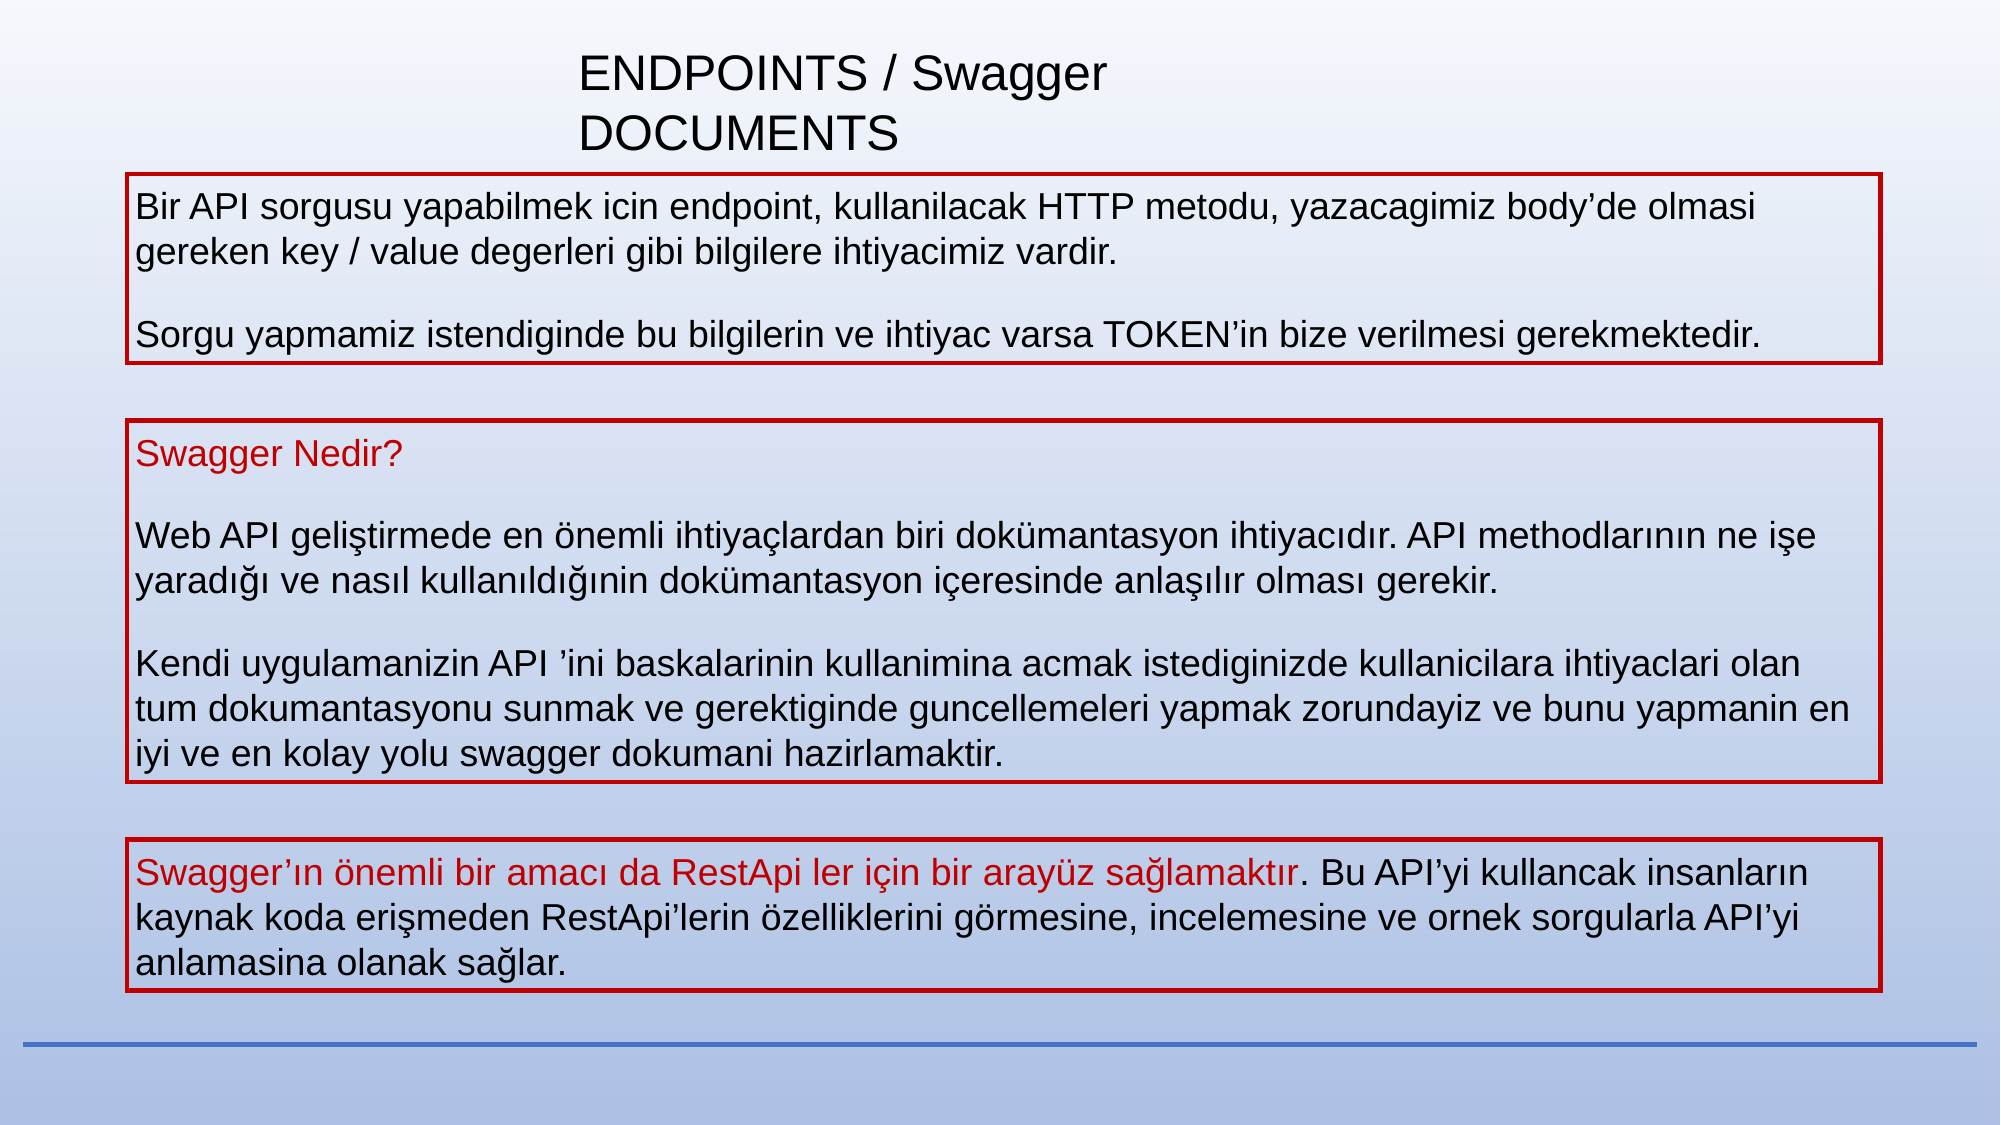

ENDPOINTS / Swagger DOCUMENTS
Bir API sorgusu yapabilmek icin endpoint, kullanilacak HTTP metodu, yazacagimiz body’de olmasi gereken key / value degerleri gibi bilgilere ihtiyacimiz vardir.
Sorgu yapmamiz istendiginde bu bilgilerin ve ihtiyac varsa TOKEN’in bize verilmesi gerekmektedir.
Swagger Nedir?
Web API geliştirmede en önemli ihtiyaçlardan biri dokümantasyon ihtiyacıdır. API methodlarının ne işe yaradığı ve nasıl kullanıldığınin dokümantasyon içeresinde anlaşılır olması gerekir.
Kendi uygulamanizin API ’ini baskalarinin kullanimina acmak istediginizde kullanicilara ihtiyaclari olan tum dokumantasyonu sunmak ve gerektiginde guncellemeleri yapmak zorundayiz ve bunu yapmanin en iyi ve en kolay yolu swagger dokumani hazirlamaktir.
Swagger’ın önemli bir amacı da RestApi ler için bir arayüz sağlamaktır. Bu API’yi kullancak insanların kaynak koda erişmeden RestApi’lerin özelliklerini görmesine, incelemesine ve ornek sorgularla API’yi anlamasina olanak sağlar.